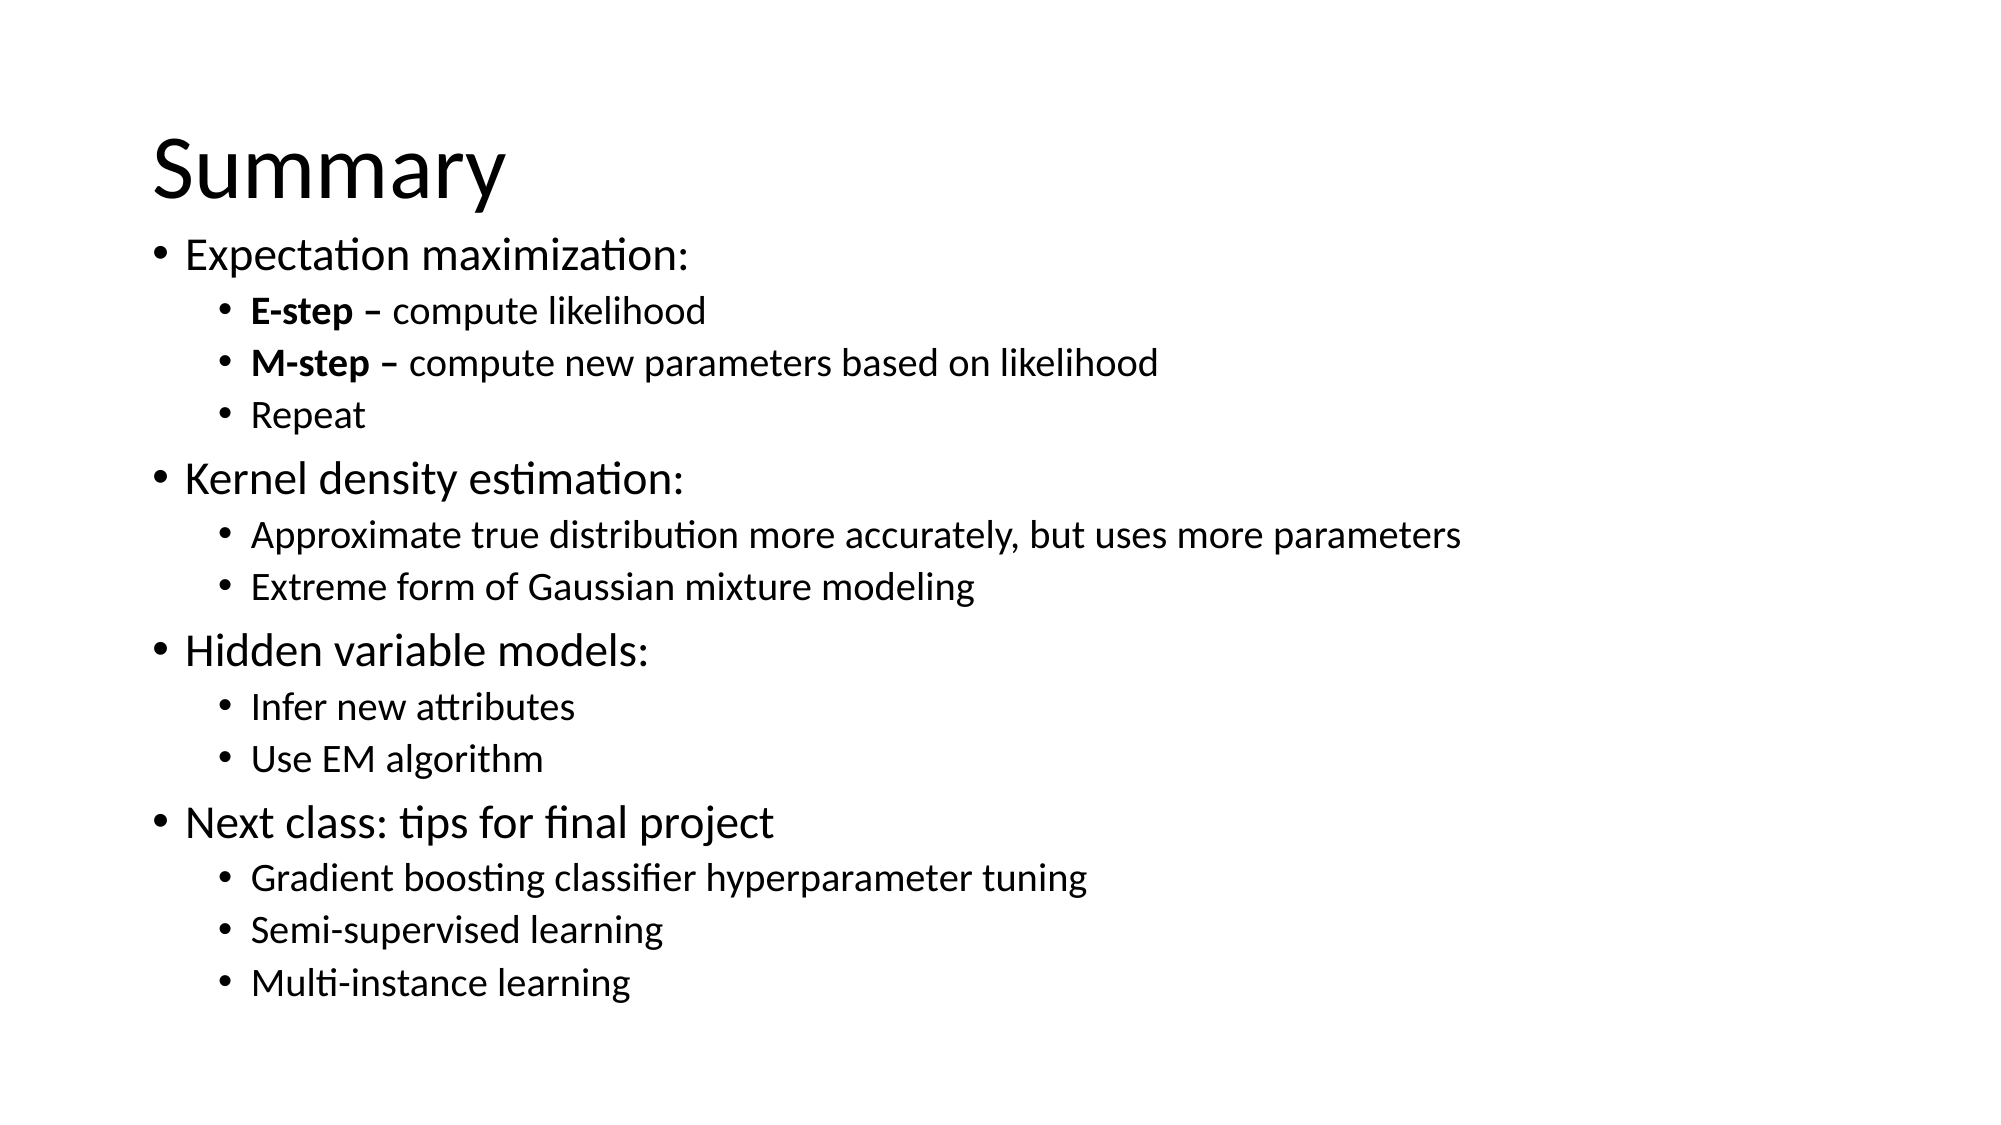

# Summary
Expectation maximization:
E-step – compute likelihood
M-step – compute new parameters based on likelihood
Repeat
Kernel density estimation:
Approximate true distribution more accurately, but uses more parameters
Extreme form of Gaussian mixture modeling
Hidden variable models:
Infer new attributes
Use EM algorithm
Next class: tips for final project
Gradient boosting classifier hyperparameter tuning
Semi-supervised learning
Multi-instance learning